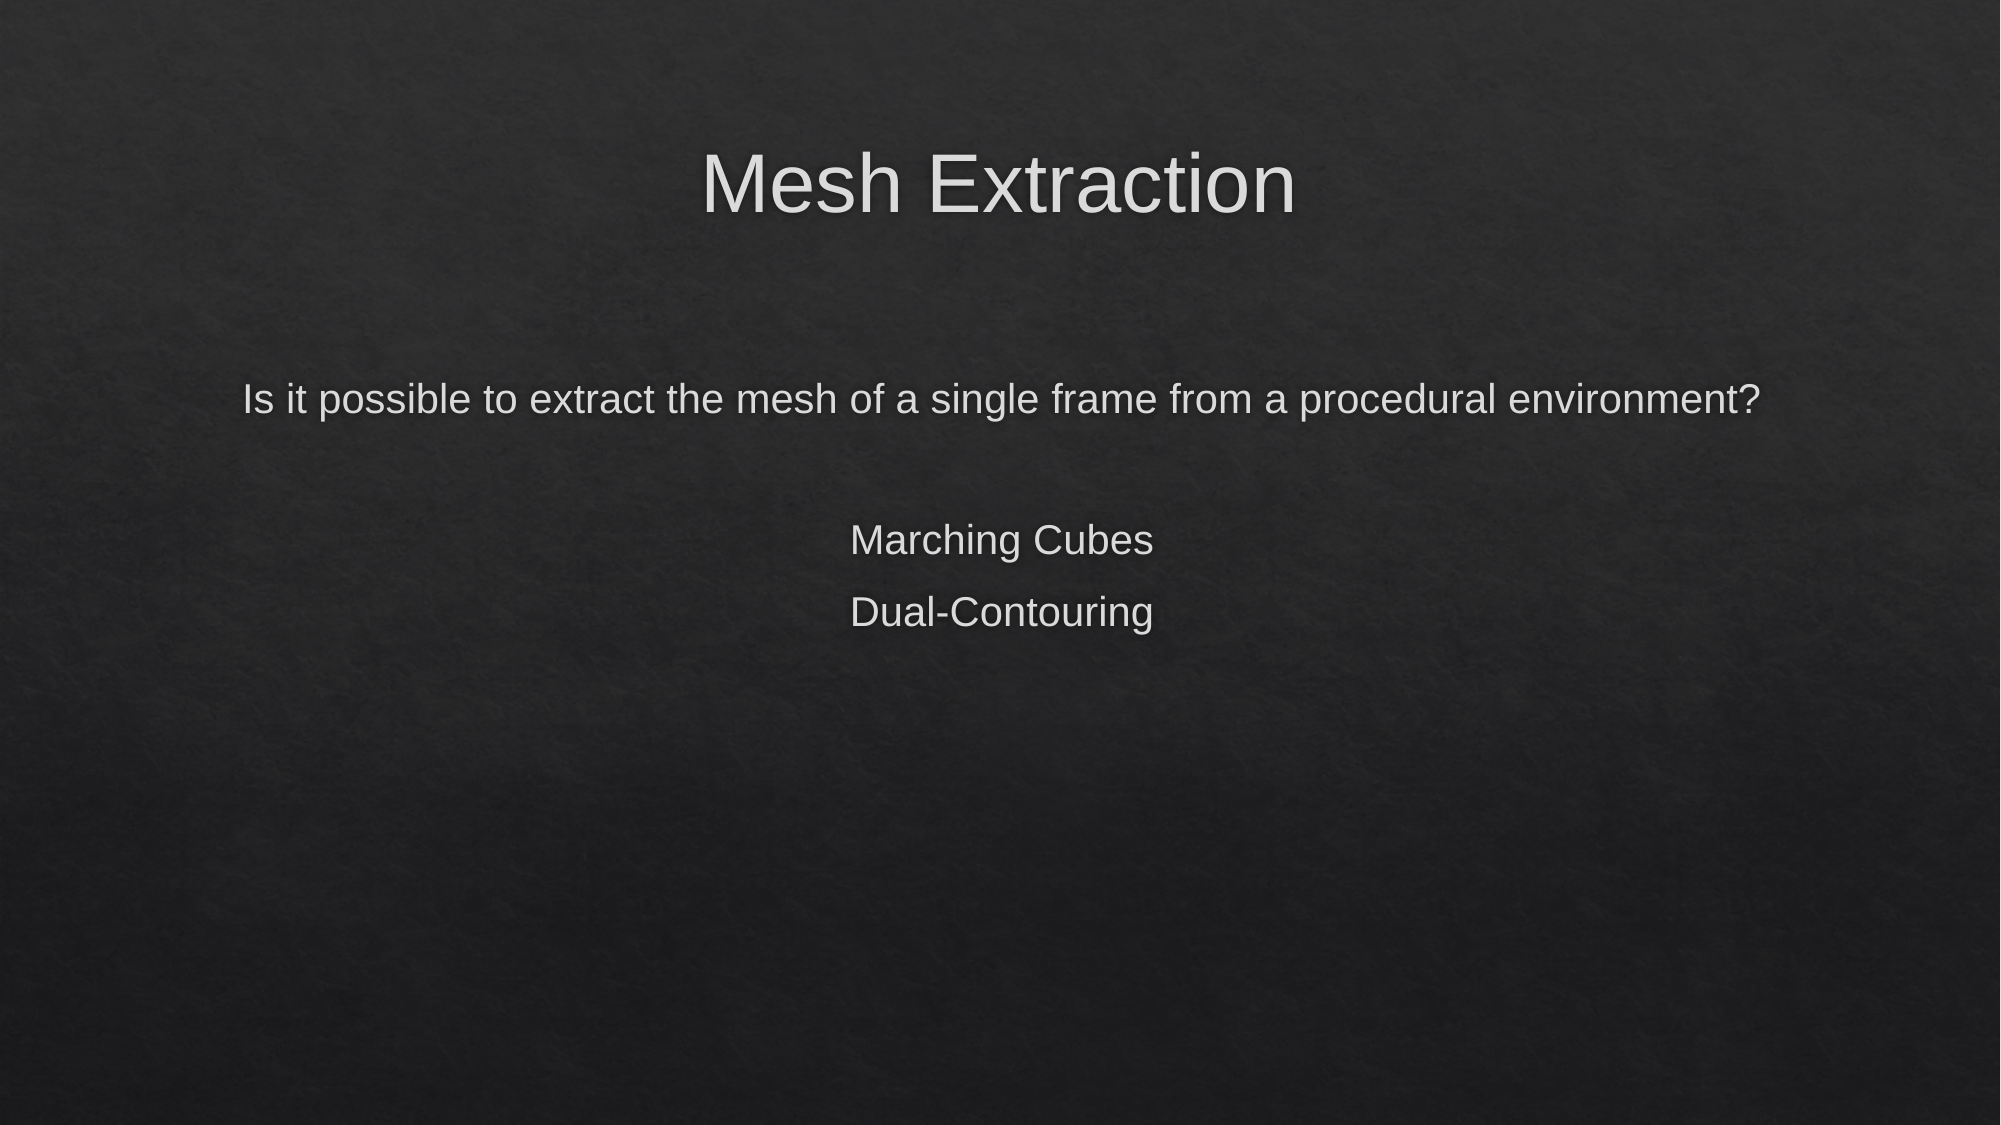

# Mesh Extraction
Is it possible to extract the mesh of a single frame from a procedural environment?

Marching Cubes
Dual-Contouring